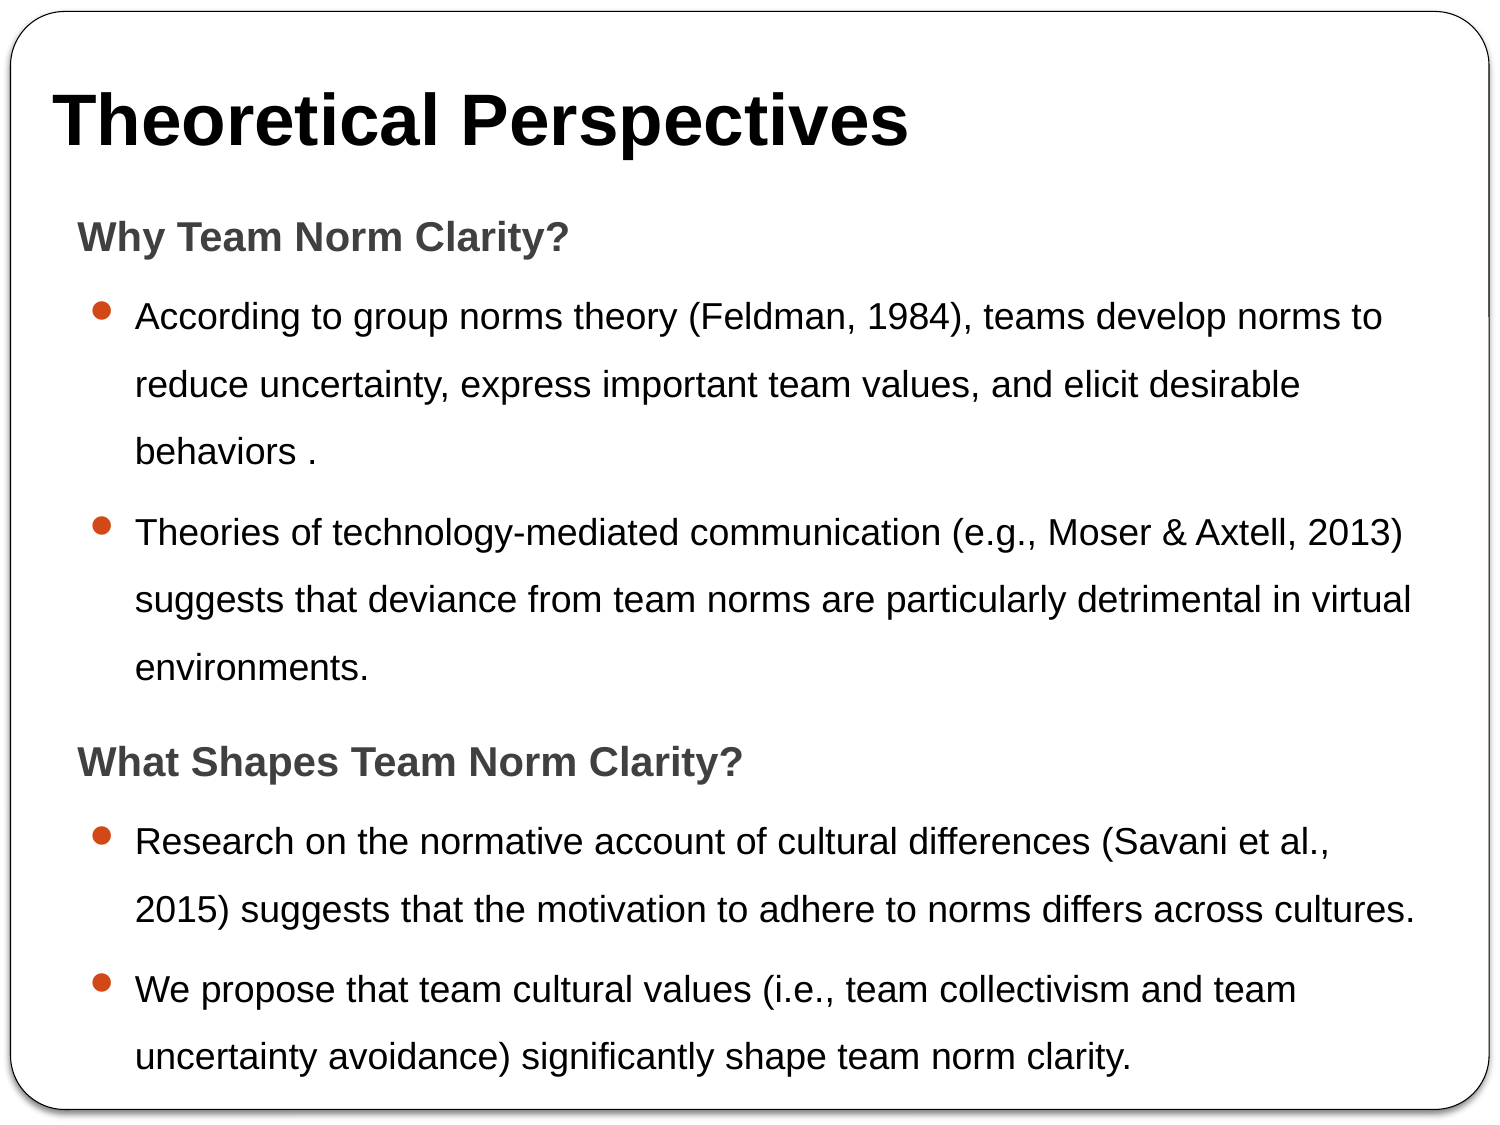

Theoretical Perspectives
# Why Team Norm Clarity?
According to group norms theory (Feldman, 1984), teams develop norms to reduce uncertainty, express important team values, and elicit desirable behaviors .
Theories of technology-mediated communication (e.g., Moser & Axtell, 2013) suggests that deviance from team norms are particularly detrimental in virtual environments.

What Shapes Team Norm Clarity?
Research on the normative account of cultural differences (Savani et al., 2015) suggests that the motivation to adhere to norms differs across cultures.
We propose that team cultural values (i.e., team collectivism and team uncertainty avoidance) significantly shape team norm clarity.